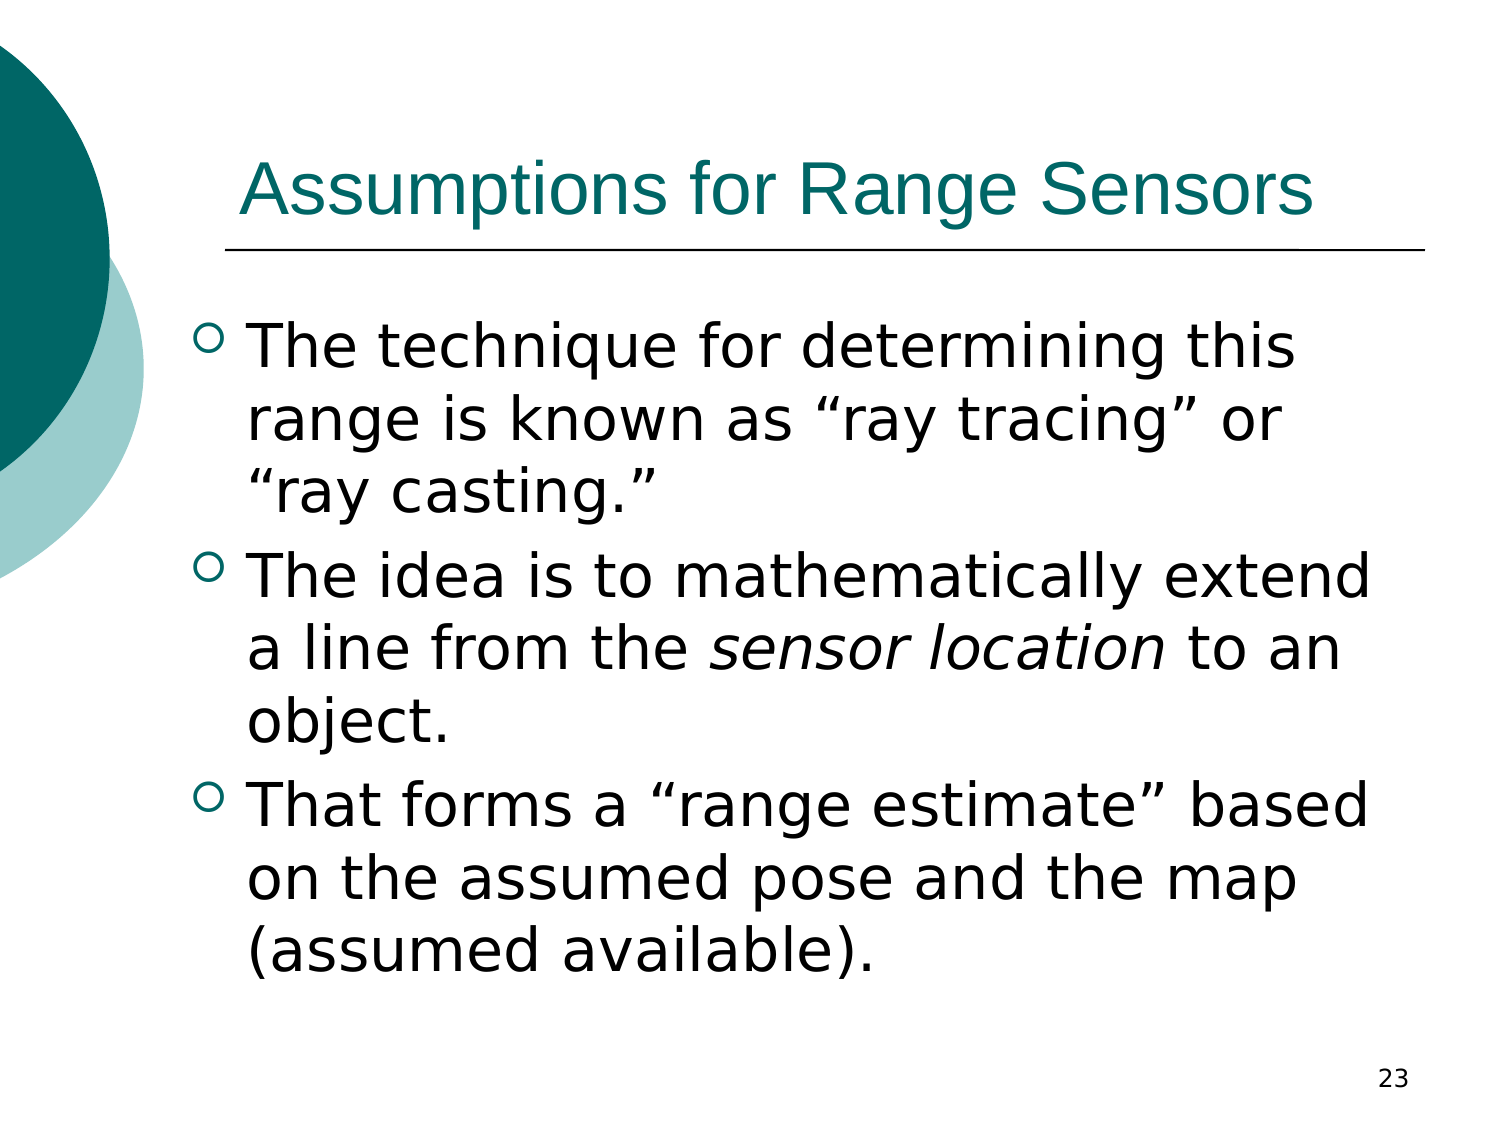

# Assumptions for Range Sensors
The technique for determining this range is known as “ray tracing” or “ray casting.”
The idea is to mathematically extend a line from the sensor location to an object.
That forms a “range estimate” based on the assumed pose and the map (assumed available).
23